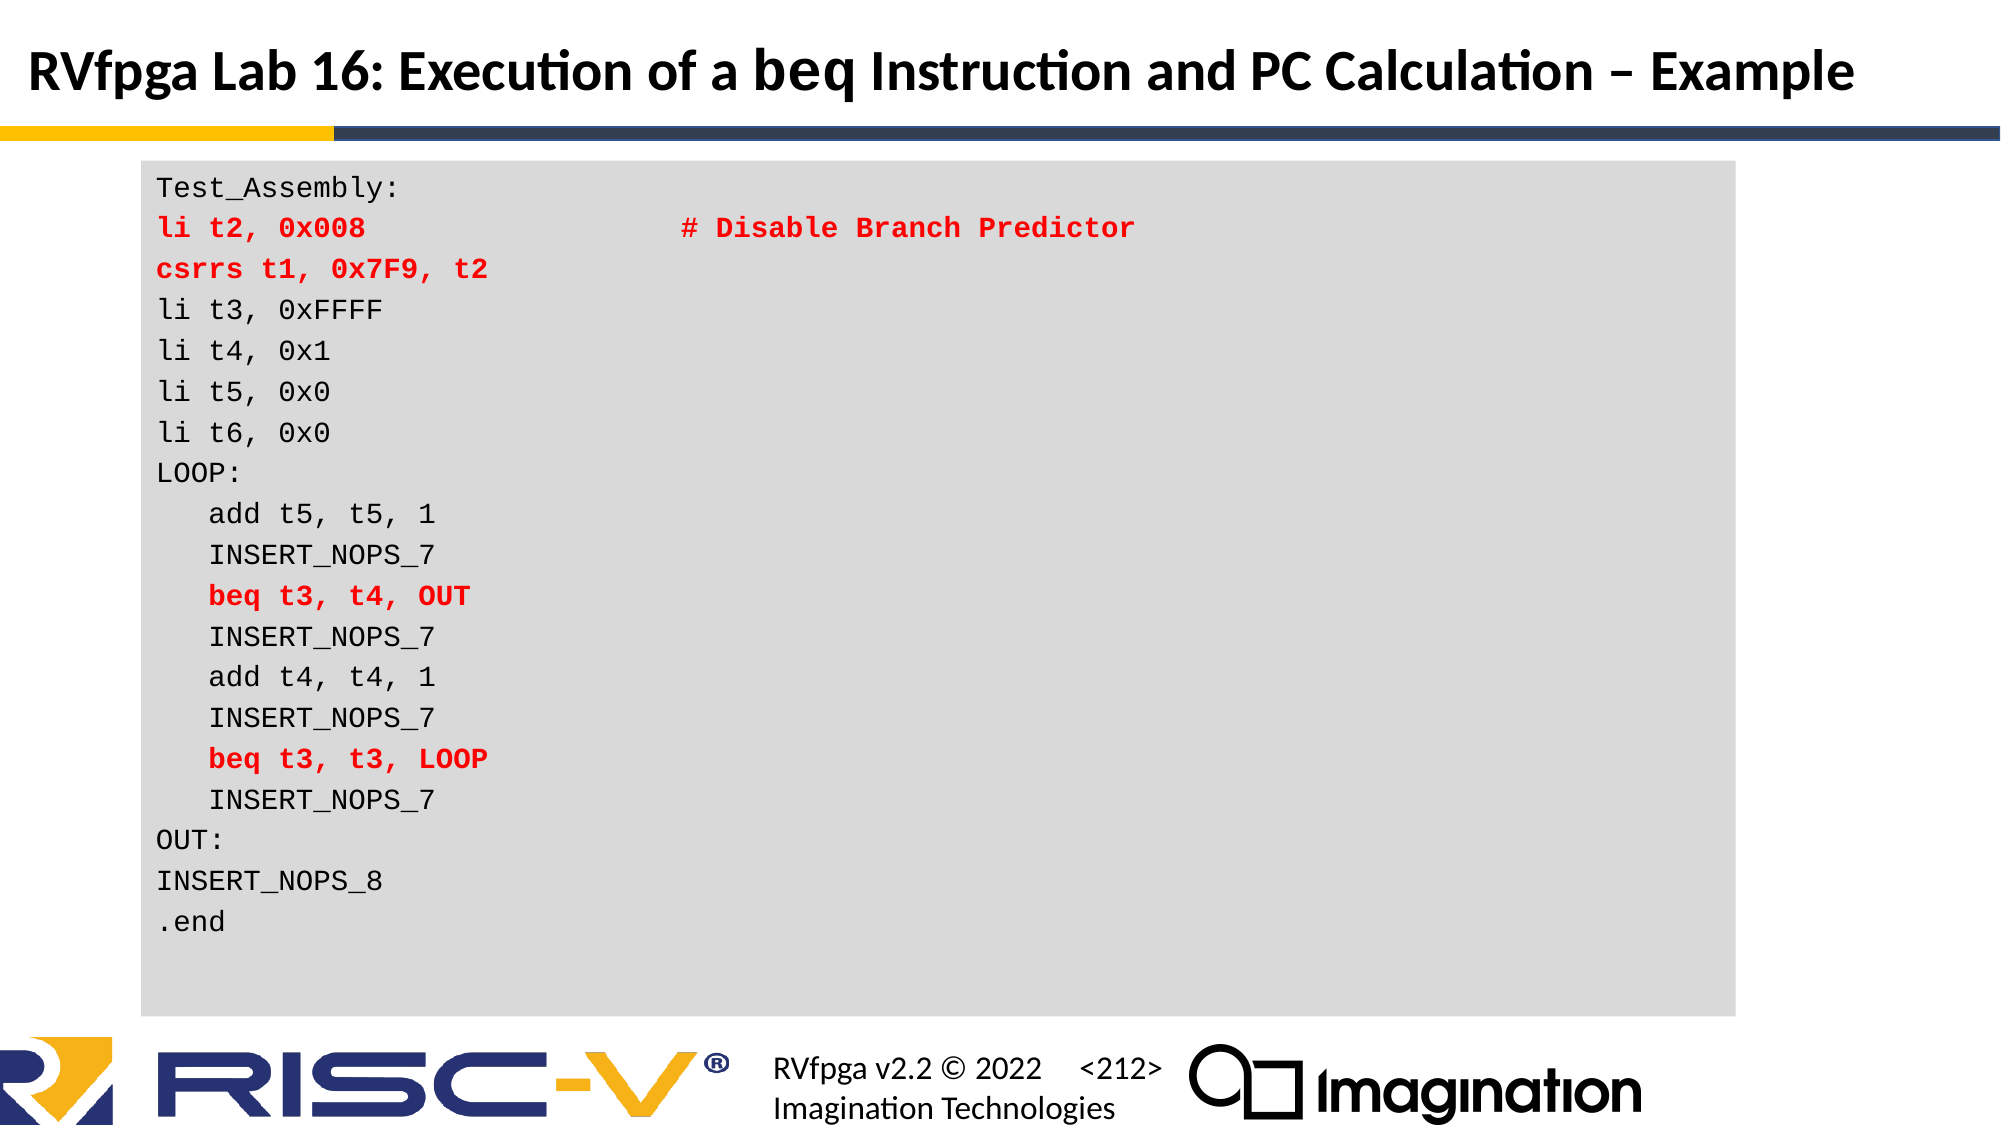

# RVfpga Lab 16: Execution of a beq Instruction and PC Calculation – Example
Test_Assembly:
li t2, 0x008                  # Disable Branch Predictor
csrrs t1, 0x7F9, t2
li t3, 0xFFFF
li t4, 0x1
li t5, 0x0
li t6, 0x0
LOOP:
   add t5, t5, 1
   INSERT_NOPS_7
   beq t3, t4, OUT
   INSERT_NOPS_7
   add t4, t4, 1
   INSERT_NOPS_7
   beq t3, t3, LOOP
   INSERT_NOPS_7
OUT:
INSERT_NOPS_8
.end